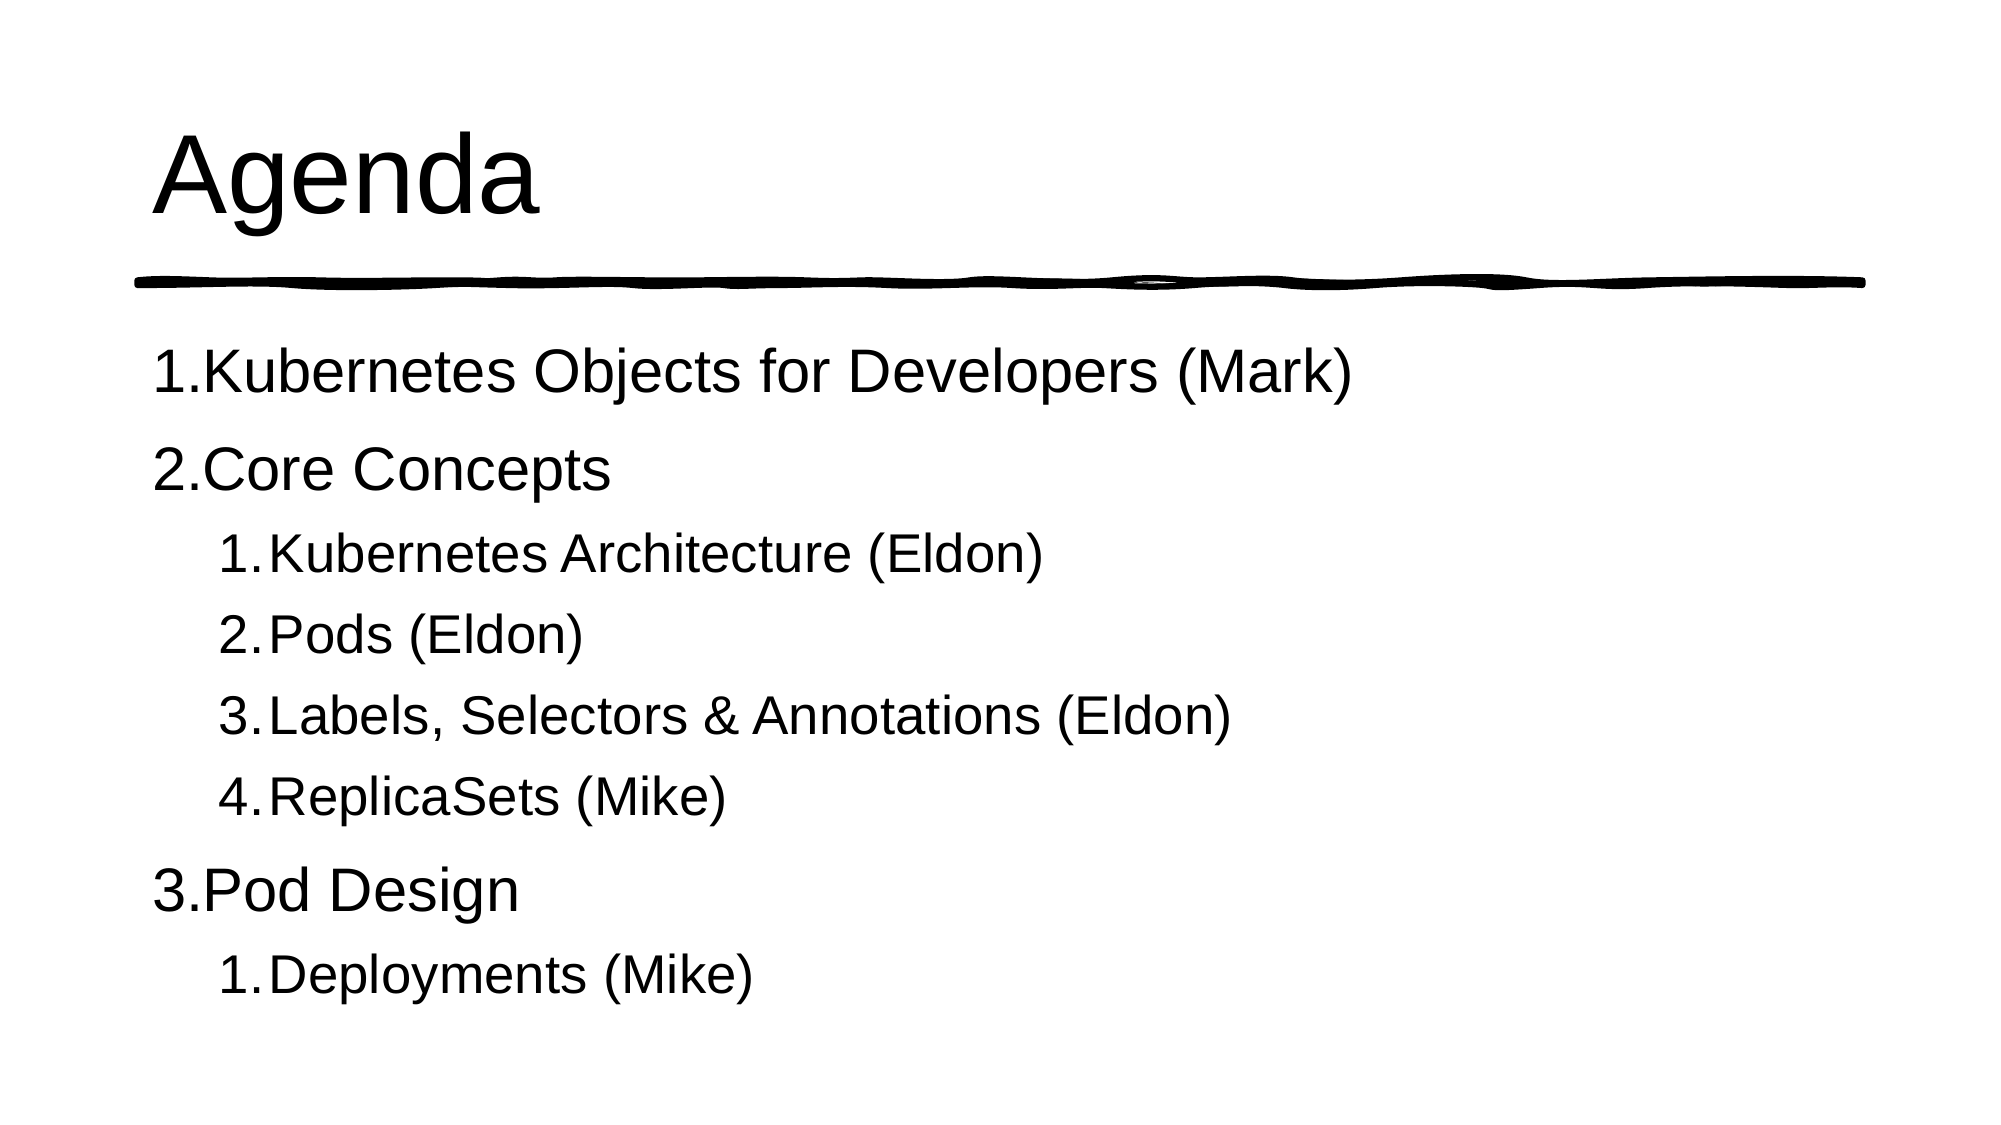

# Agenda
Kubernetes Objects for Developers (Mark)
Core Concepts
Kubernetes Architecture (Eldon)
Pods (Eldon)
Labels, Selectors & Annotations (Eldon)
ReplicaSets (Mike)
Pod Design
Deployments (Mike)